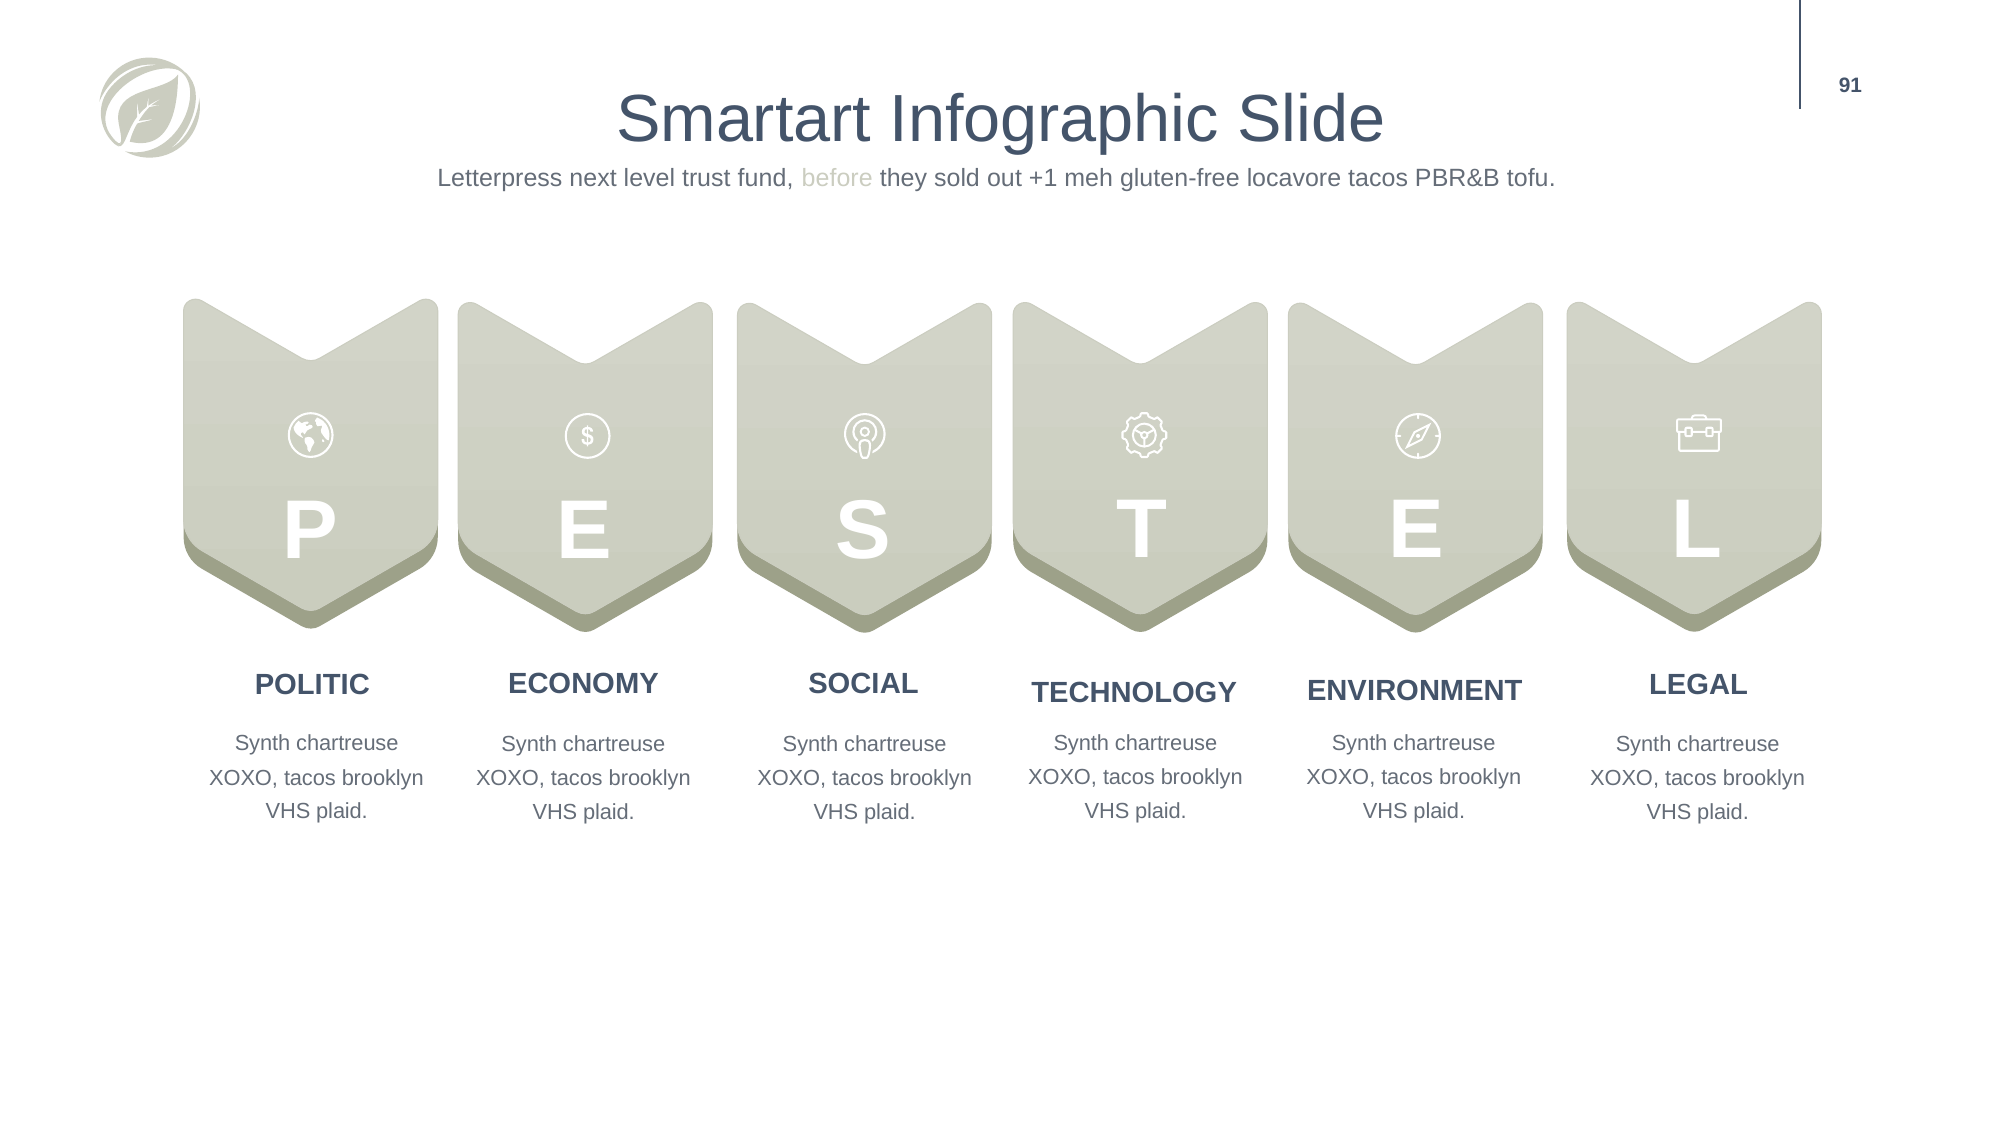

Smartart Infographic Slide
Letterpress next level trust fund, before they sold out +1 meh gluten-free locavore tacos PBR&B tofu.

P

L

E

T

E

S
ECONOMY
Synth chartreuse XOXO, tacos brooklyn VHS plaid.
SOCIAL
Synth chartreuse XOXO, tacos brooklyn VHS plaid.
LEGAL
Synth chartreuse XOXO, tacos brooklyn VHS plaid.
ENVIRONMENT
Synth chartreuse XOXO, tacos brooklyn VHS plaid.
POLITIC
Synth chartreuse XOXO, tacos brooklyn VHS plaid.
TECHNOLOGY
Synth chartreuse XOXO, tacos brooklyn VHS plaid.